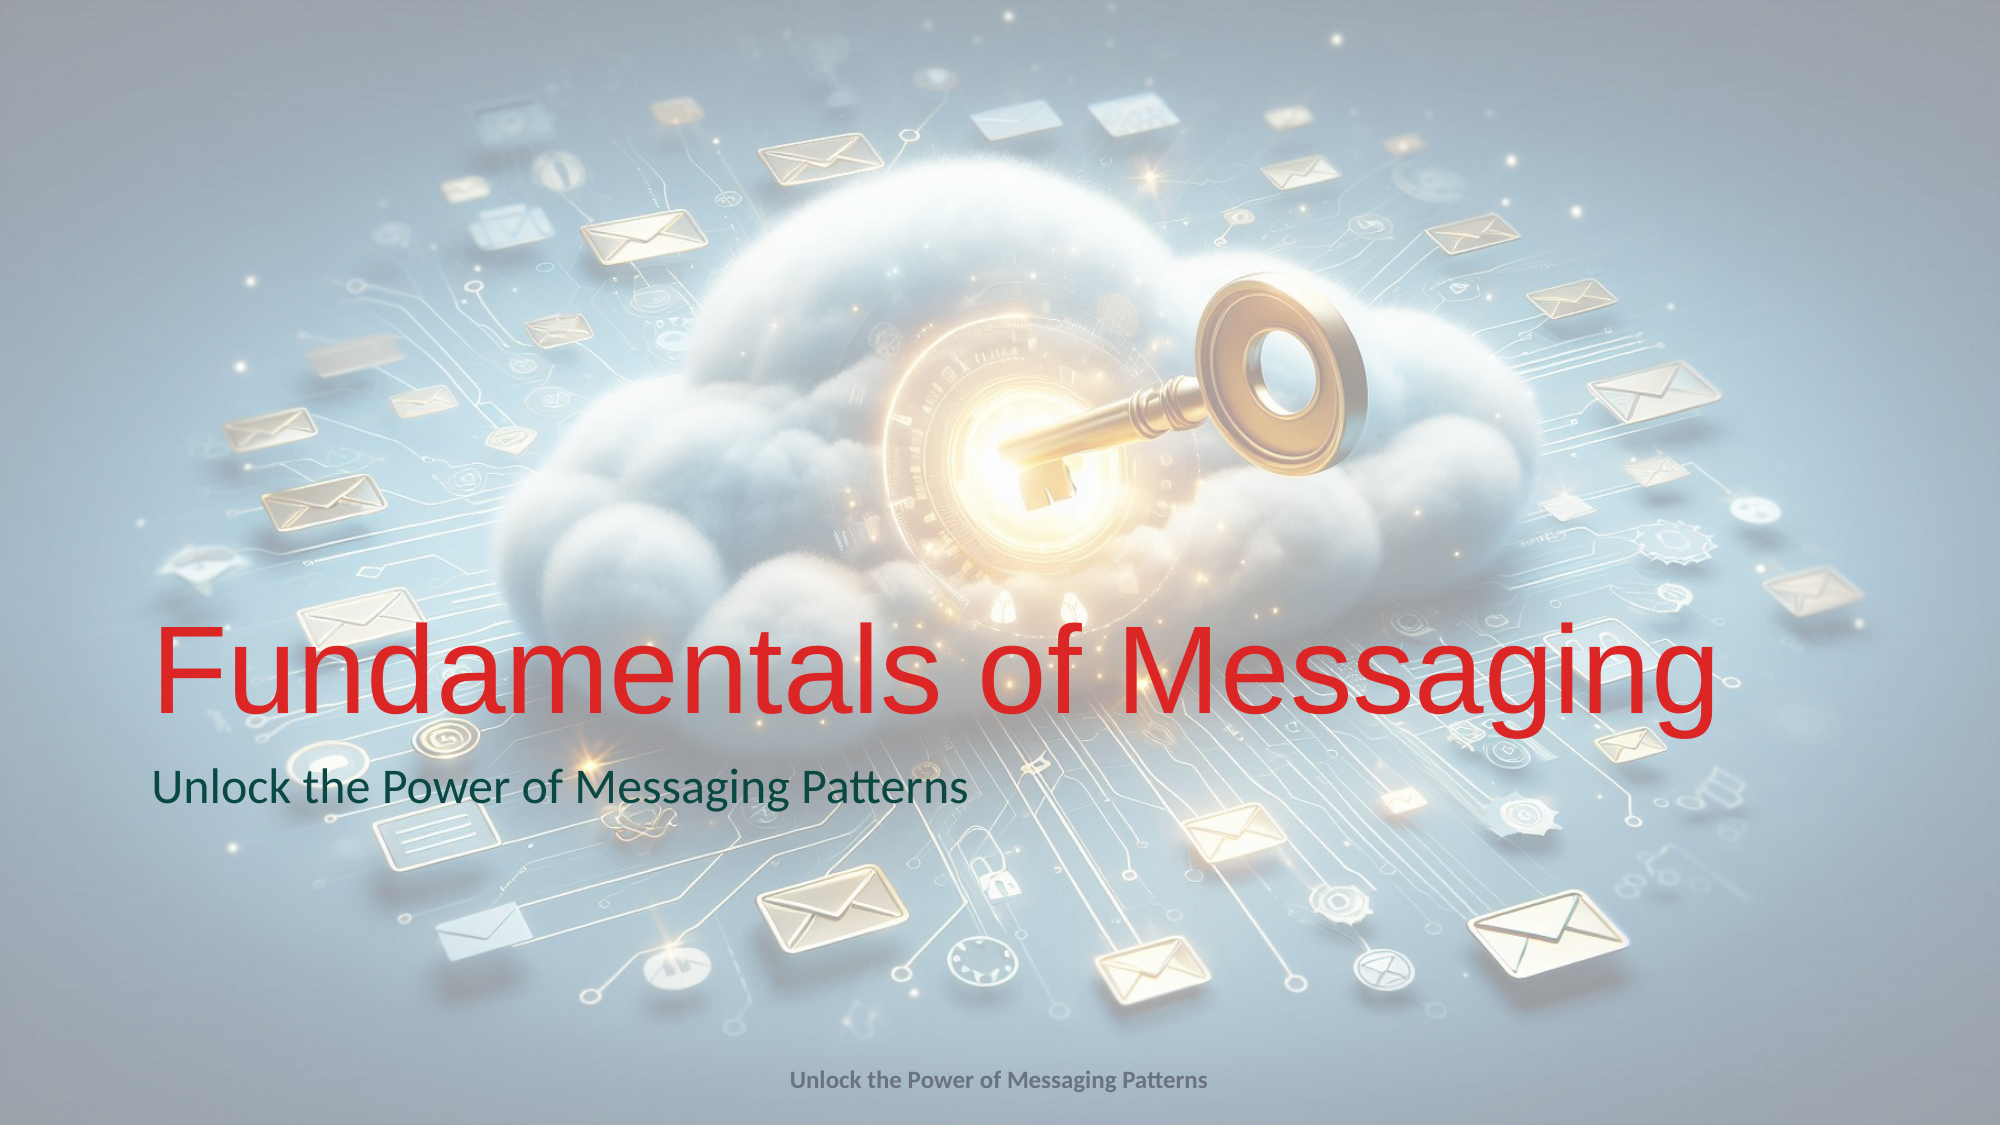

# Fundamentals of Messaging
Unlock the Power of Messaging Patterns